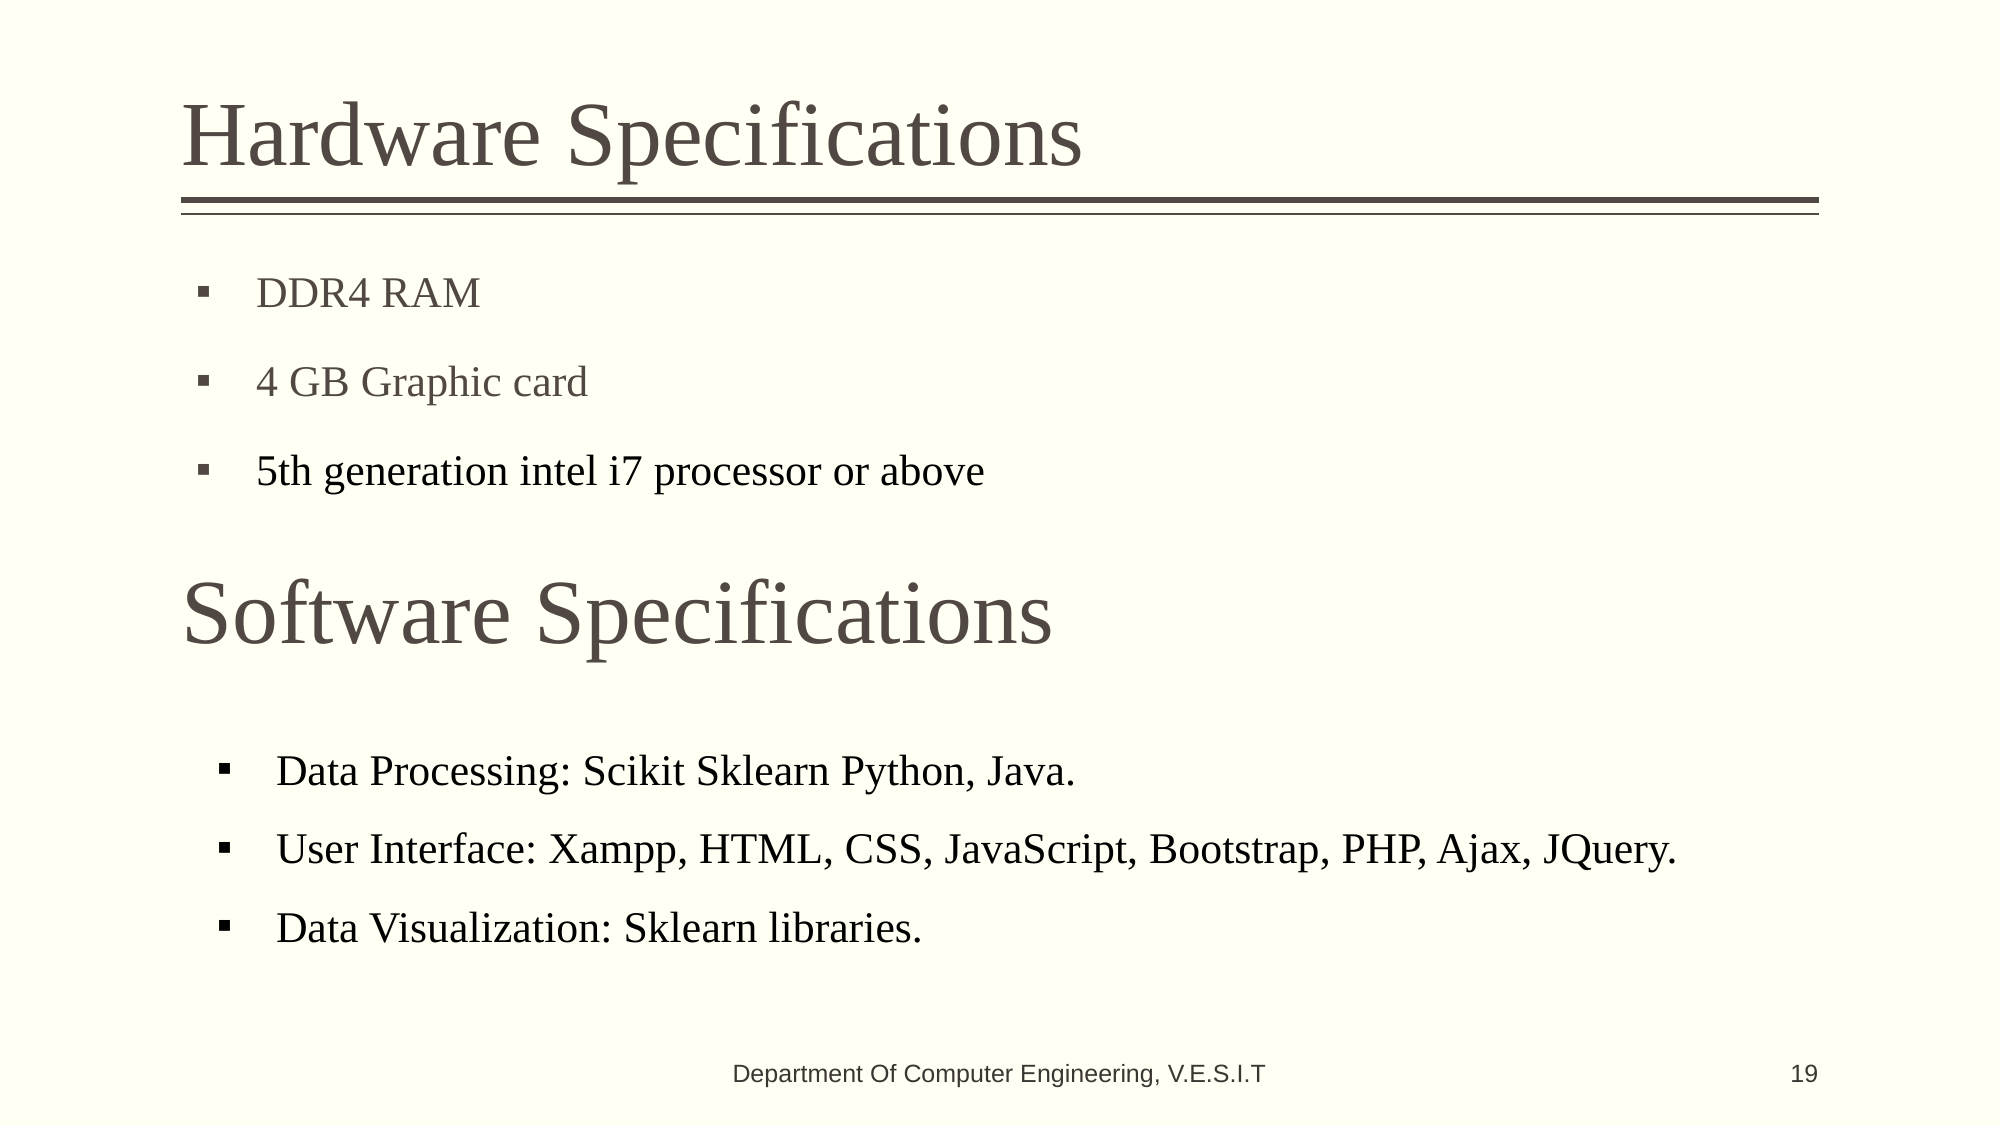

# Hardware Specifications
DDR4 RAM
4 GB Graphic card
5th generation intel i7 processor or above

Software Specifications
Data Processing: Scikit Sklearn Python, Java.
User Interface: Xampp, HTML, CSS, JavaScript, Bootstrap, PHP, Ajax, JQuery.
Data Visualization: Sklearn libraries.

Department Of Computer Engineering, V.E.S.I.T
19